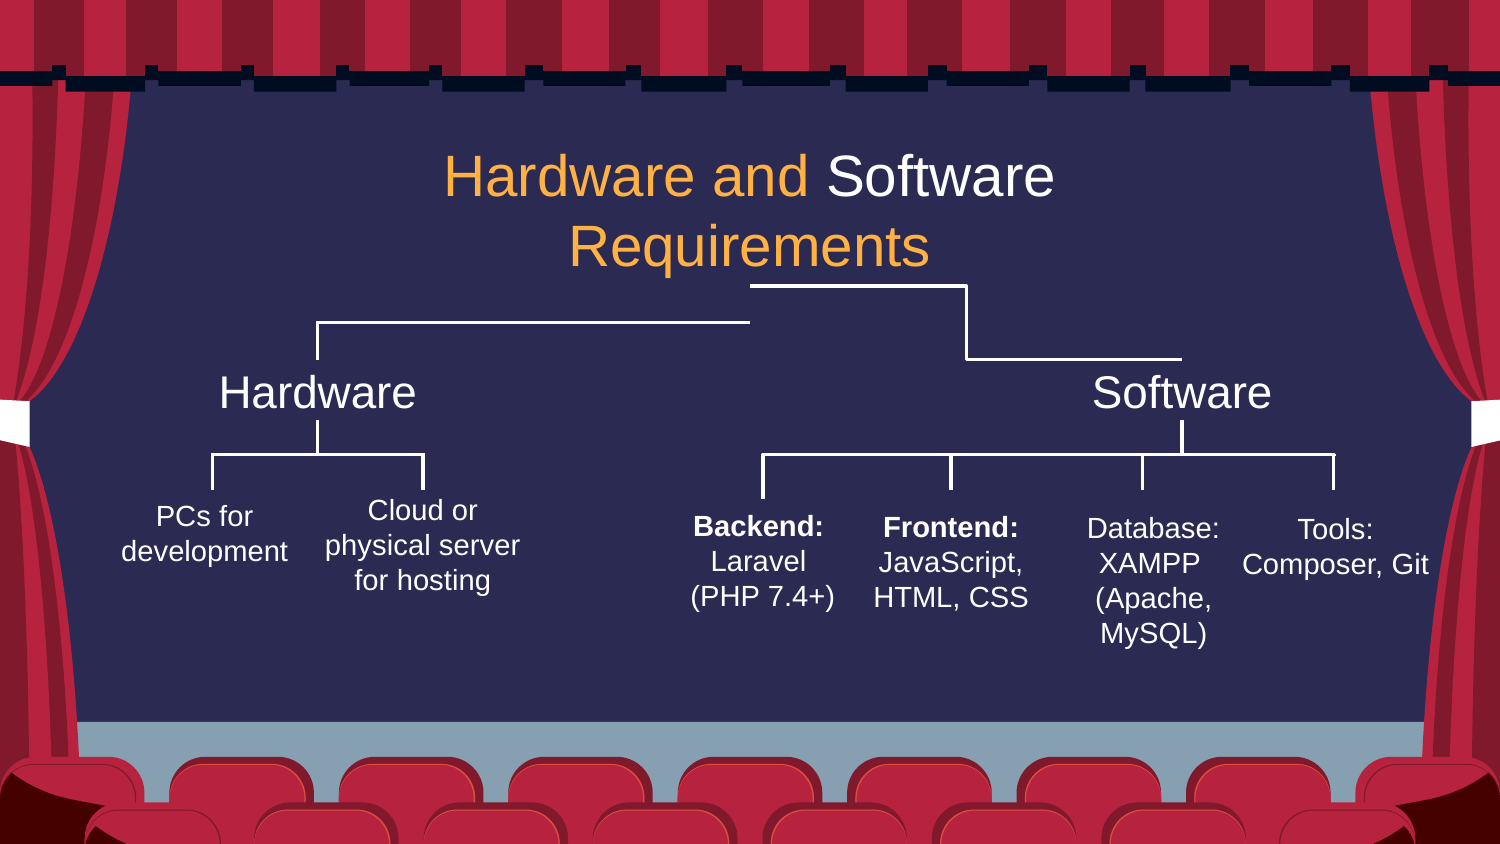

Hardware and Software Requirements
Hardware
Software
Cloud or physical server for hosting
PCs for development
Backend:
Laravel
(PHP 7.4+)
Frontend: JavaScript, HTML, CSS
Database: XAMPP
(Apache, MySQL)
Tools: Composer, Git